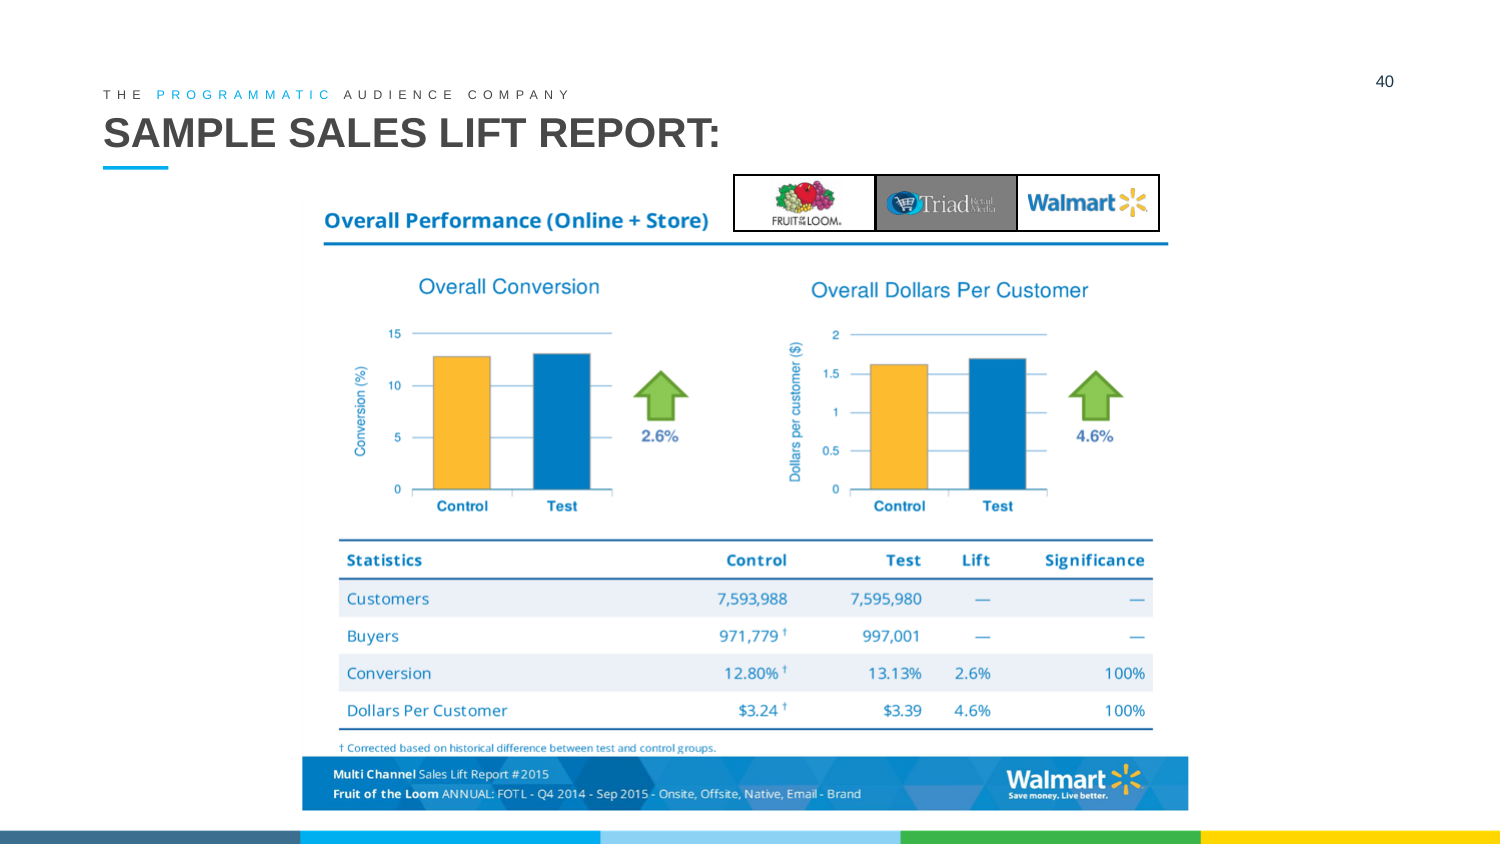

40
THE PROGRAMMATIC AUDIENCE COMPANY
# SAMPLE SALES LIFT REPORT: